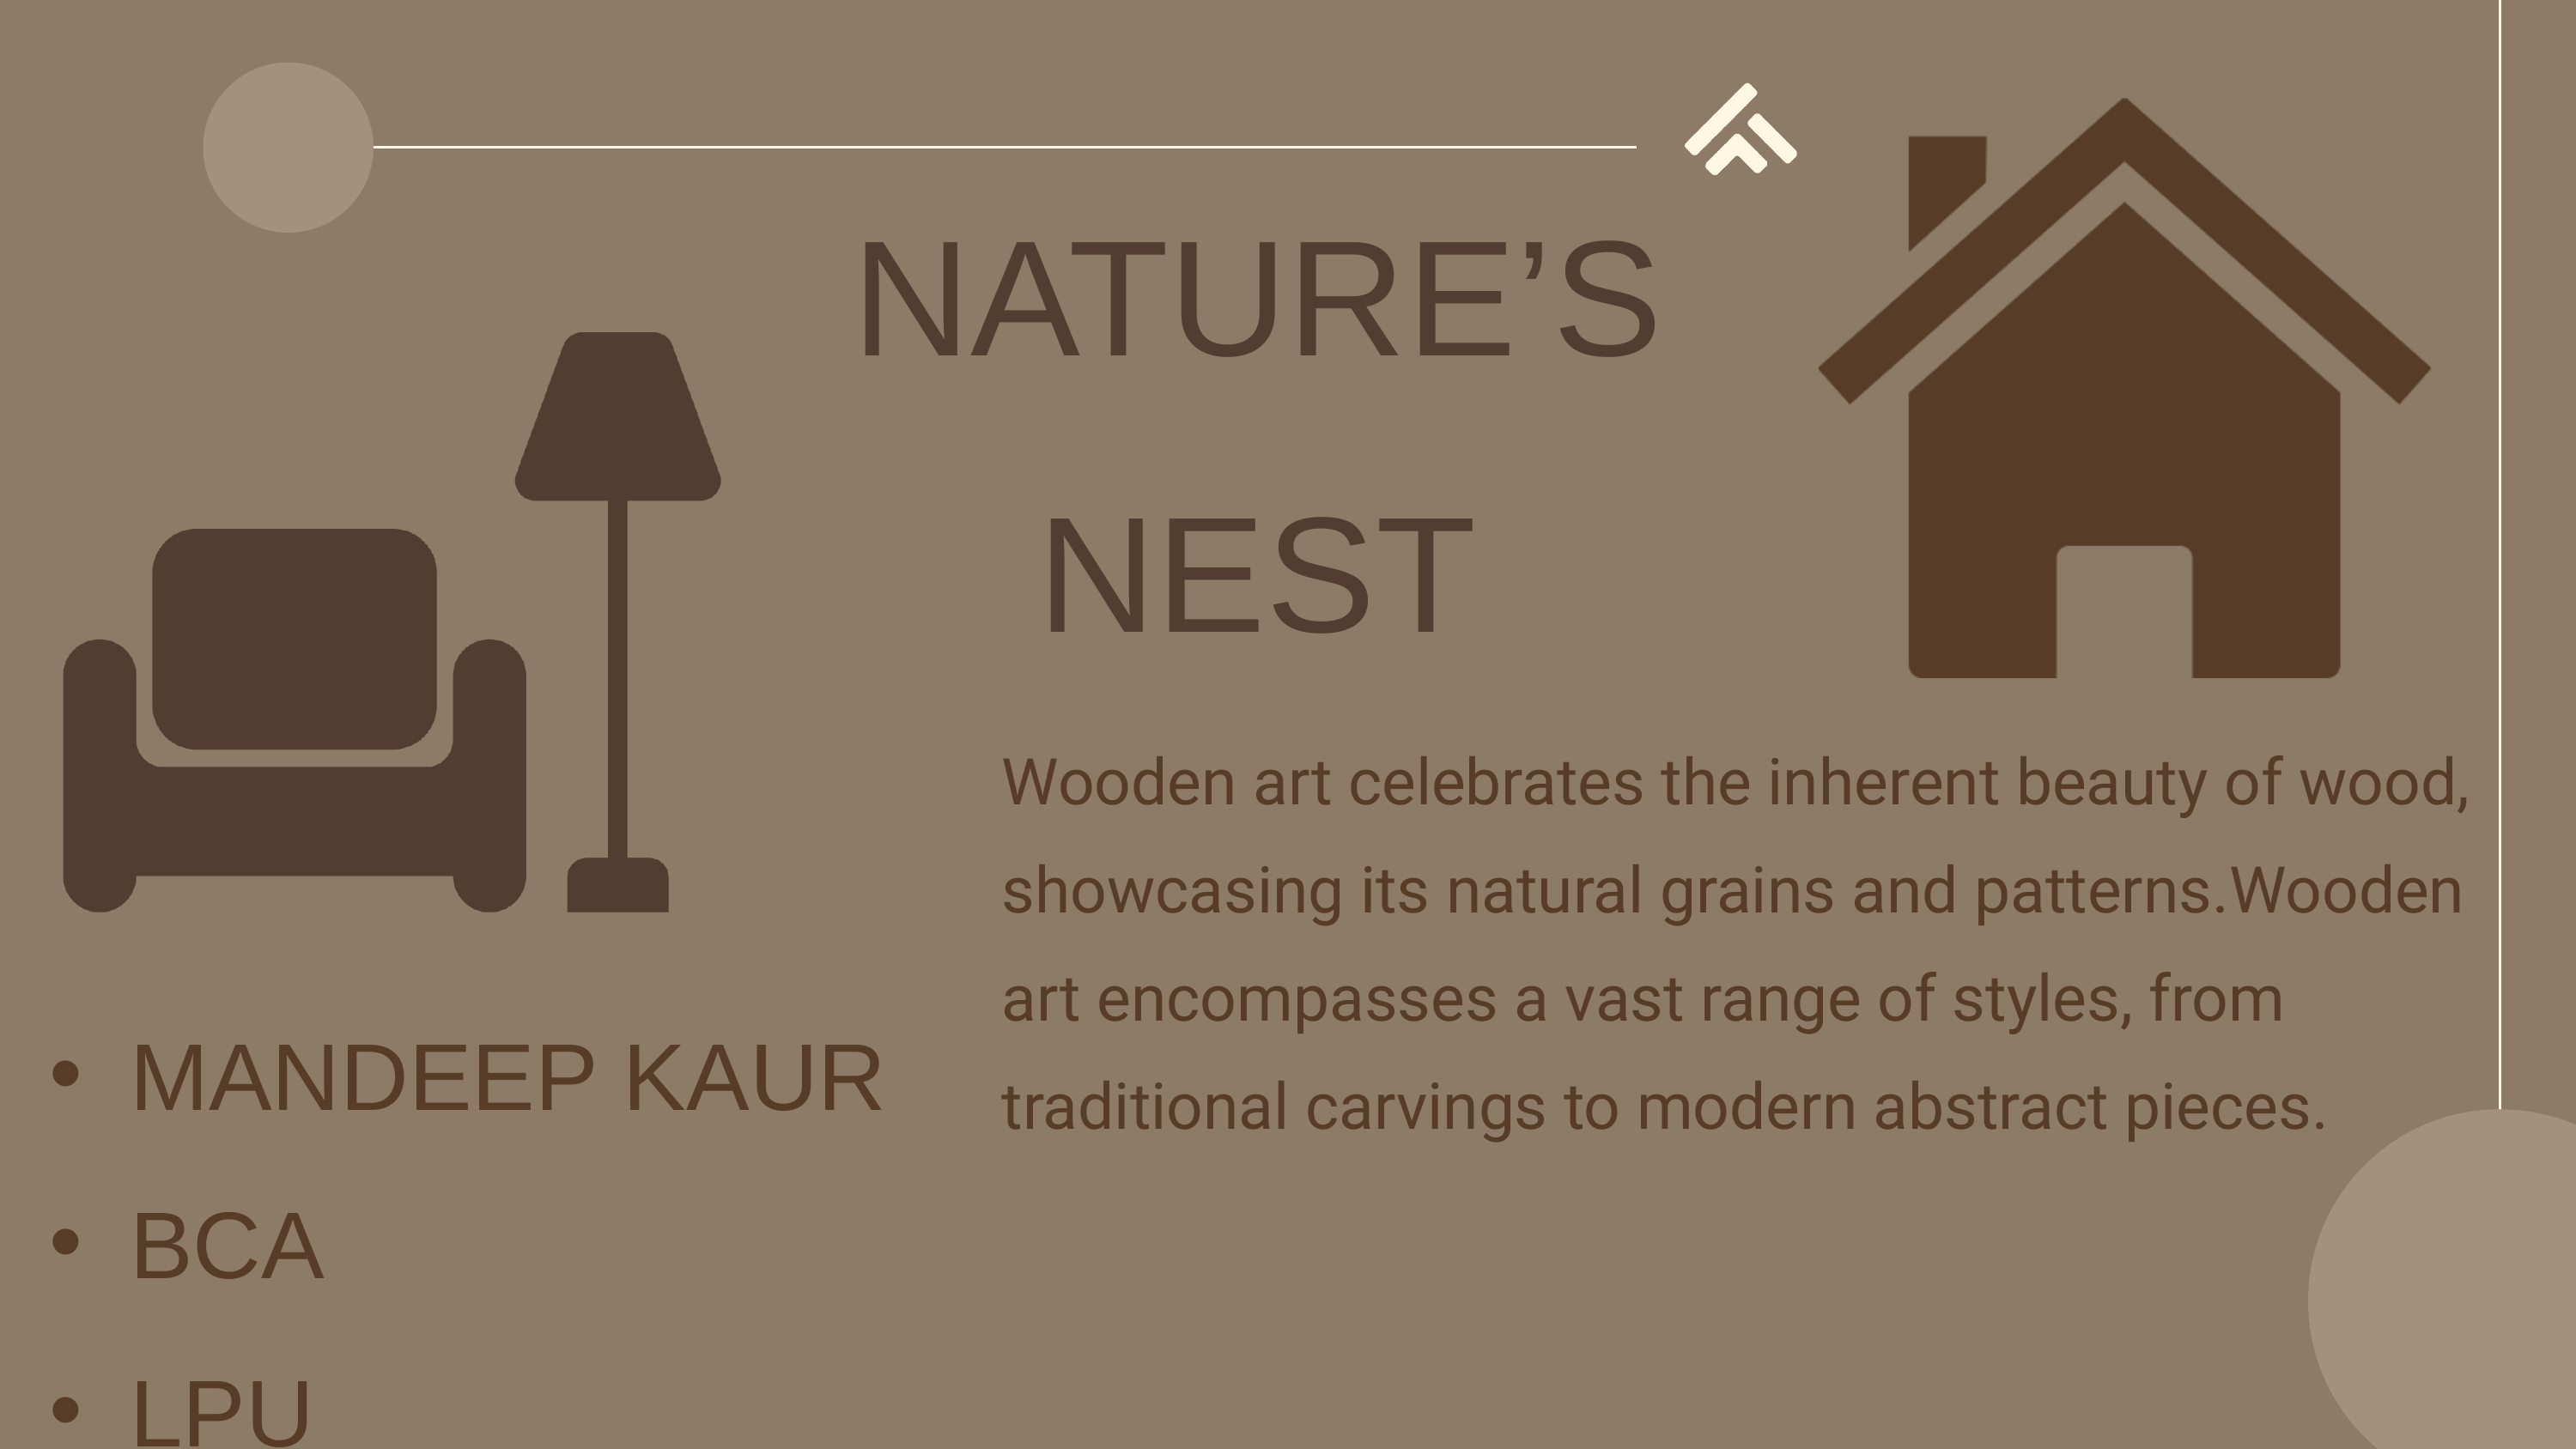

NATURE’S
NEST

Wooden art celebrates the inherent beauty of wood, showcasing its natural grains and patterns.Wooden art encompasses a vast range of styles, from traditional carvings to modern abstract pieces.

MANDEEP KAUR
BCA
LPU